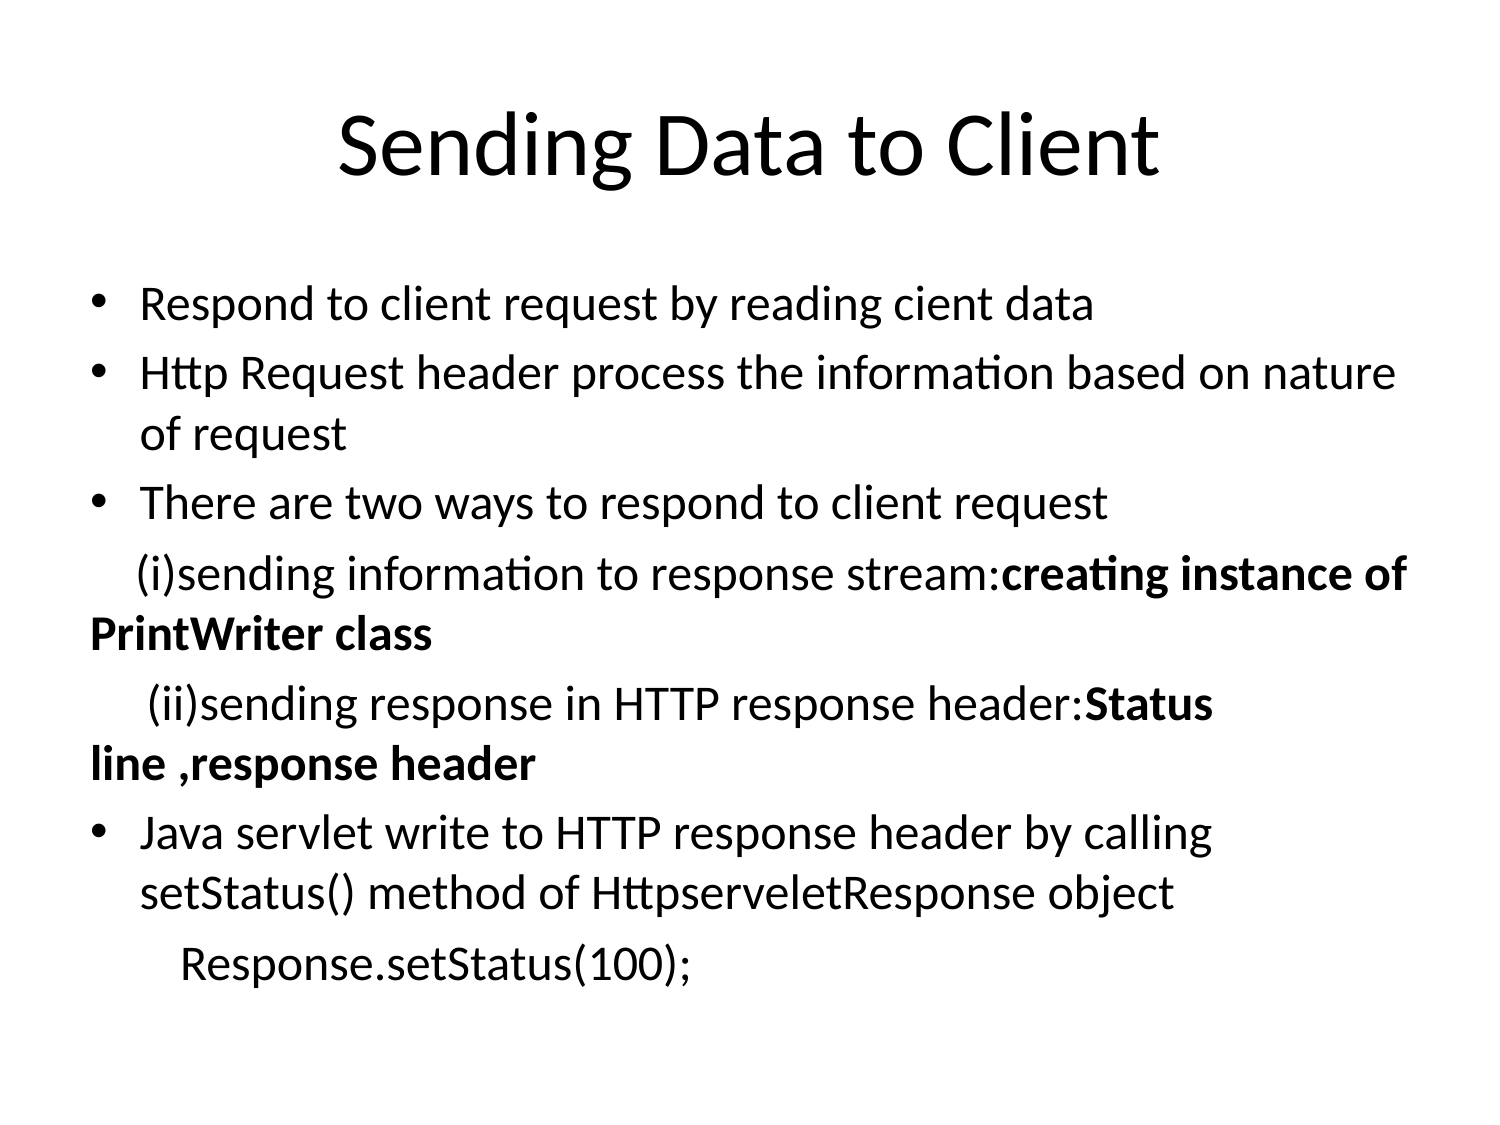

# Sending Data to Client
Respond to client request by reading cient data
Http Request header process the information based on nature of request
There are two ways to respond to client request
    (i)sending information to response stream:creating instance of PrintWriter class
     (ii)sending response in HTTP response header:Status line ,response header
Java servlet write to HTTP response header by calling setStatus() method of HttpserveletResponse object
        Response.setStatus(100);